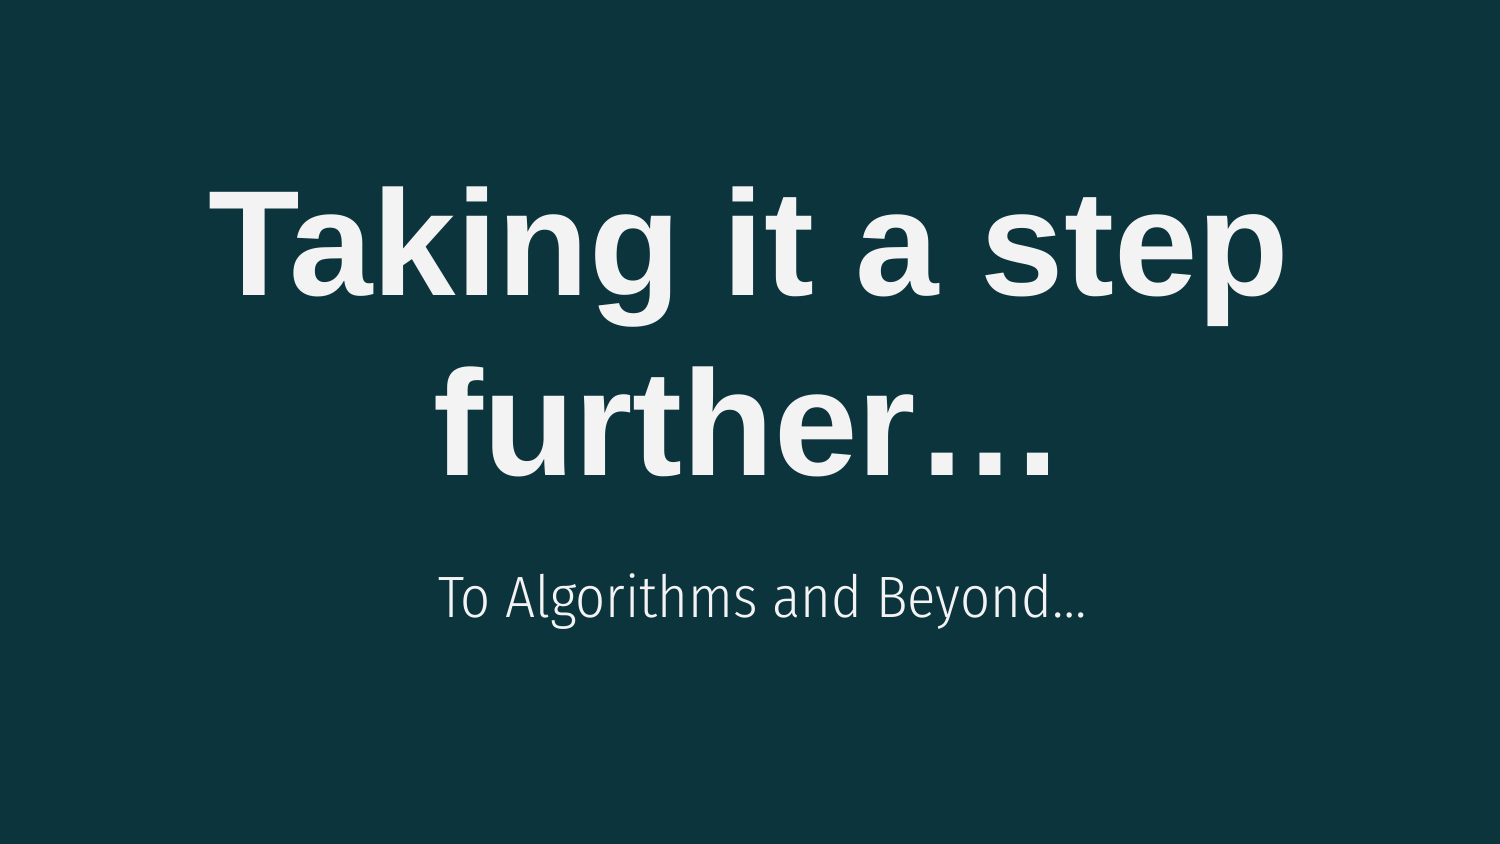

# Taking it a step further…
To Algorithms and Beyond…